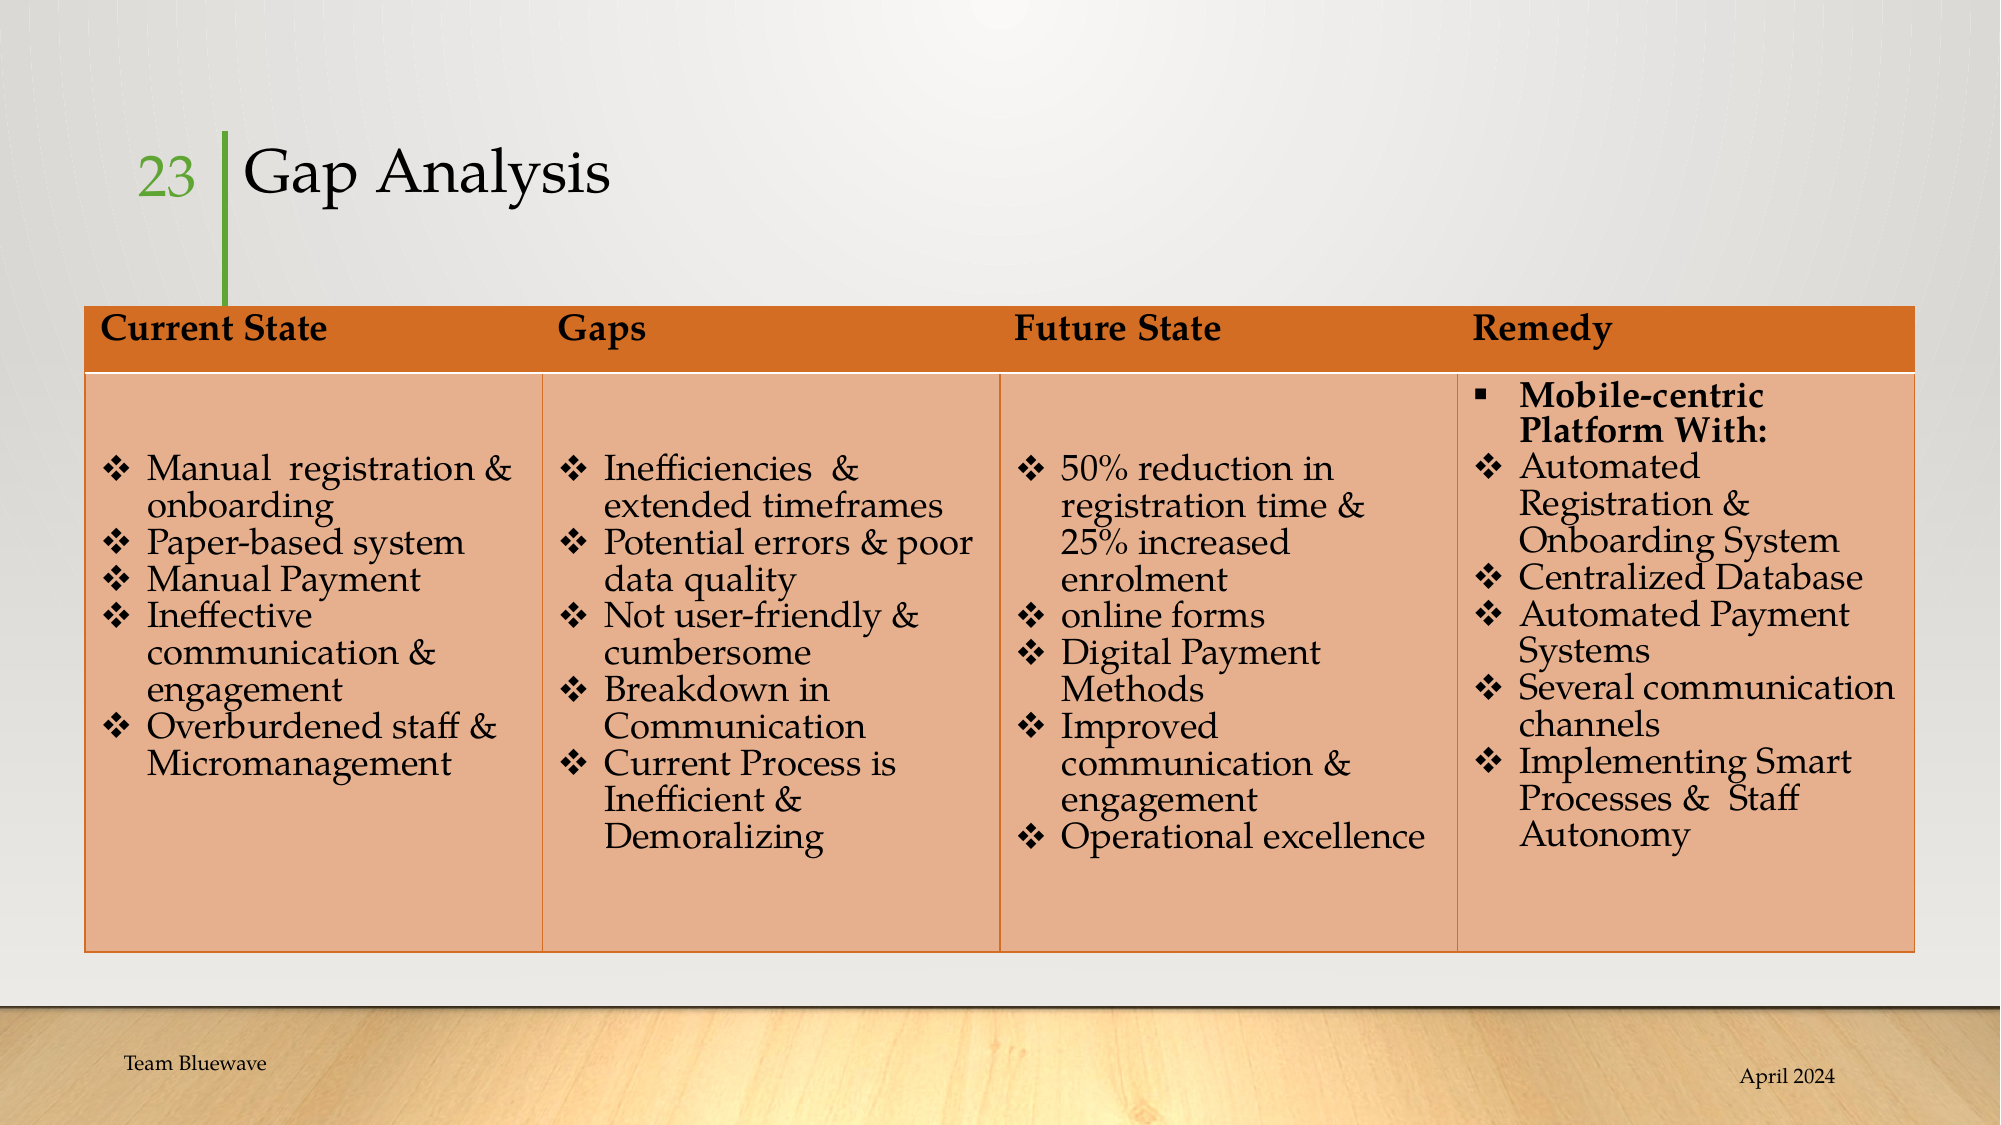

23
# Gap Analysis
| Current State | Gaps | Future State | Remedy |
| --- | --- | --- | --- |
| Manual registration & onboarding Paper-based system Manual Payment Ineffective communication & engagement Overburdened staff & Micromanagement | Inefficiencies & extended timeframes Potential errors & poor data quality Not user-friendly & cumbersome Breakdown in Communication Current Process is Inefficient & Demoralizing | 50% reduction in registration time & 25% increased enrolment online forms Digital Payment Methods Improved communication & engagement Operational excellence | Mobile-centric Platform With: Automated Registration & Onboarding System Centralized Database Automated Payment Systems Several communication channels Implementing Smart Processes & Staff Autonomy |
Team Bluewave
April 2024